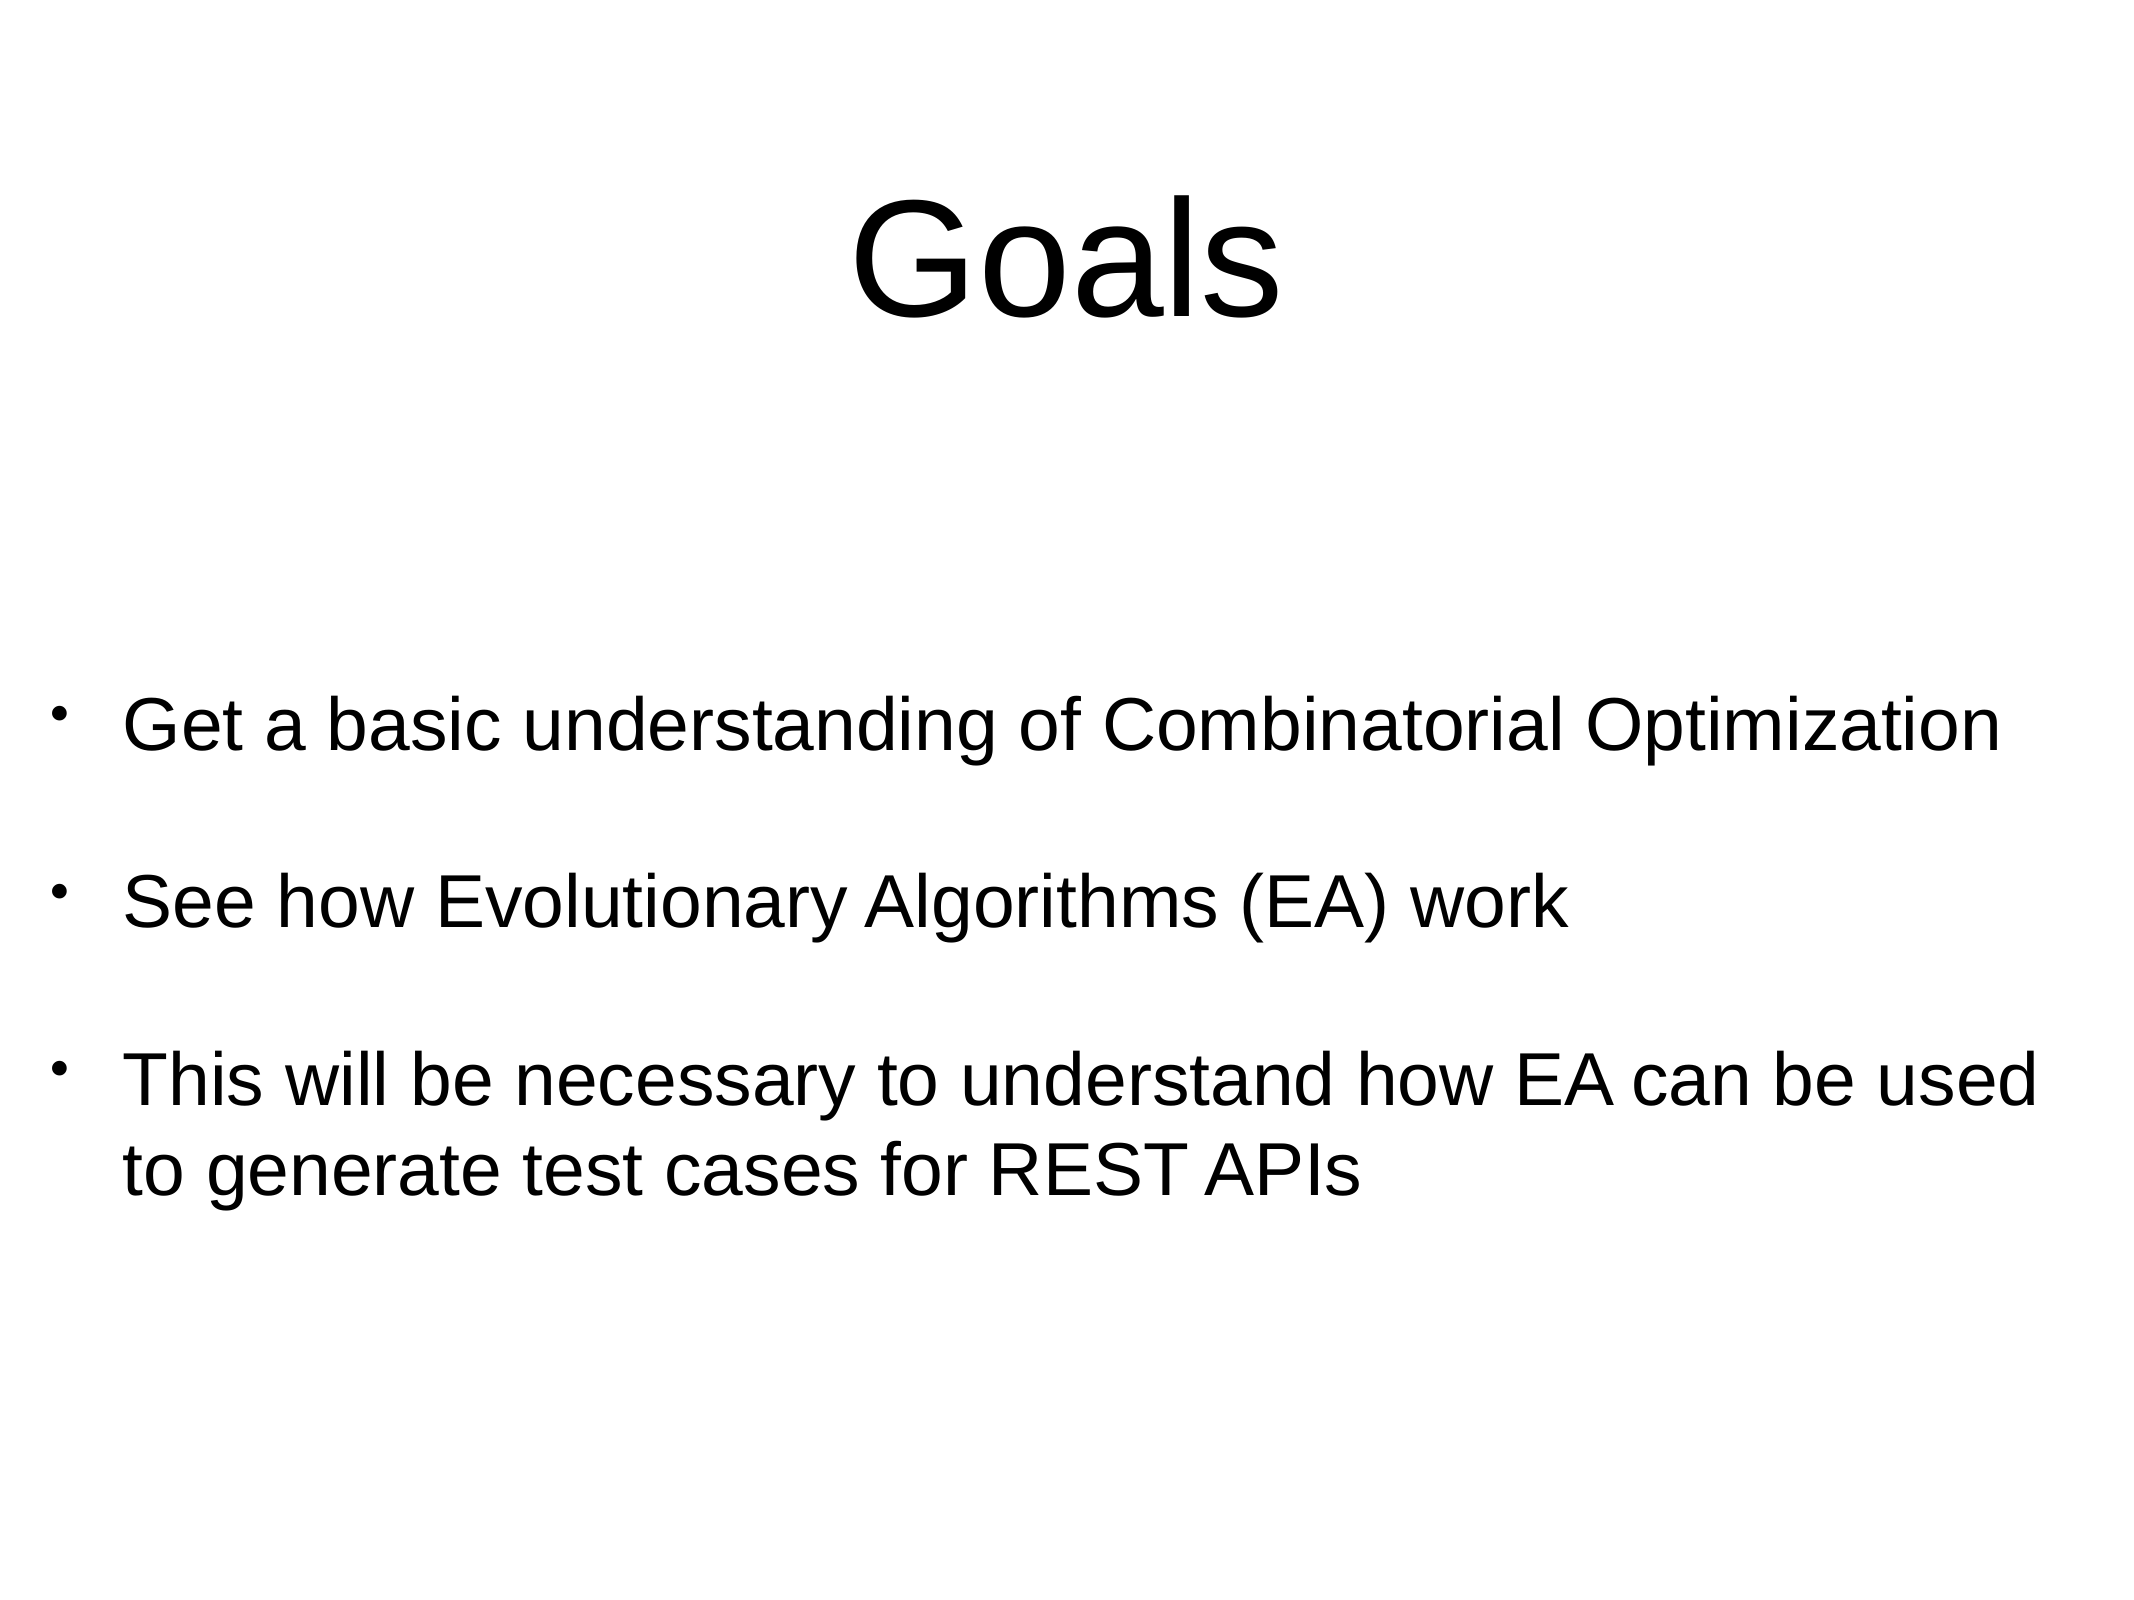

# Goals
Get a basic understanding of Combinatorial Optimization
See how Evolutionary Algorithms (EA) work
This will be necessary to understand how EA can be used to generate test cases for REST APIs